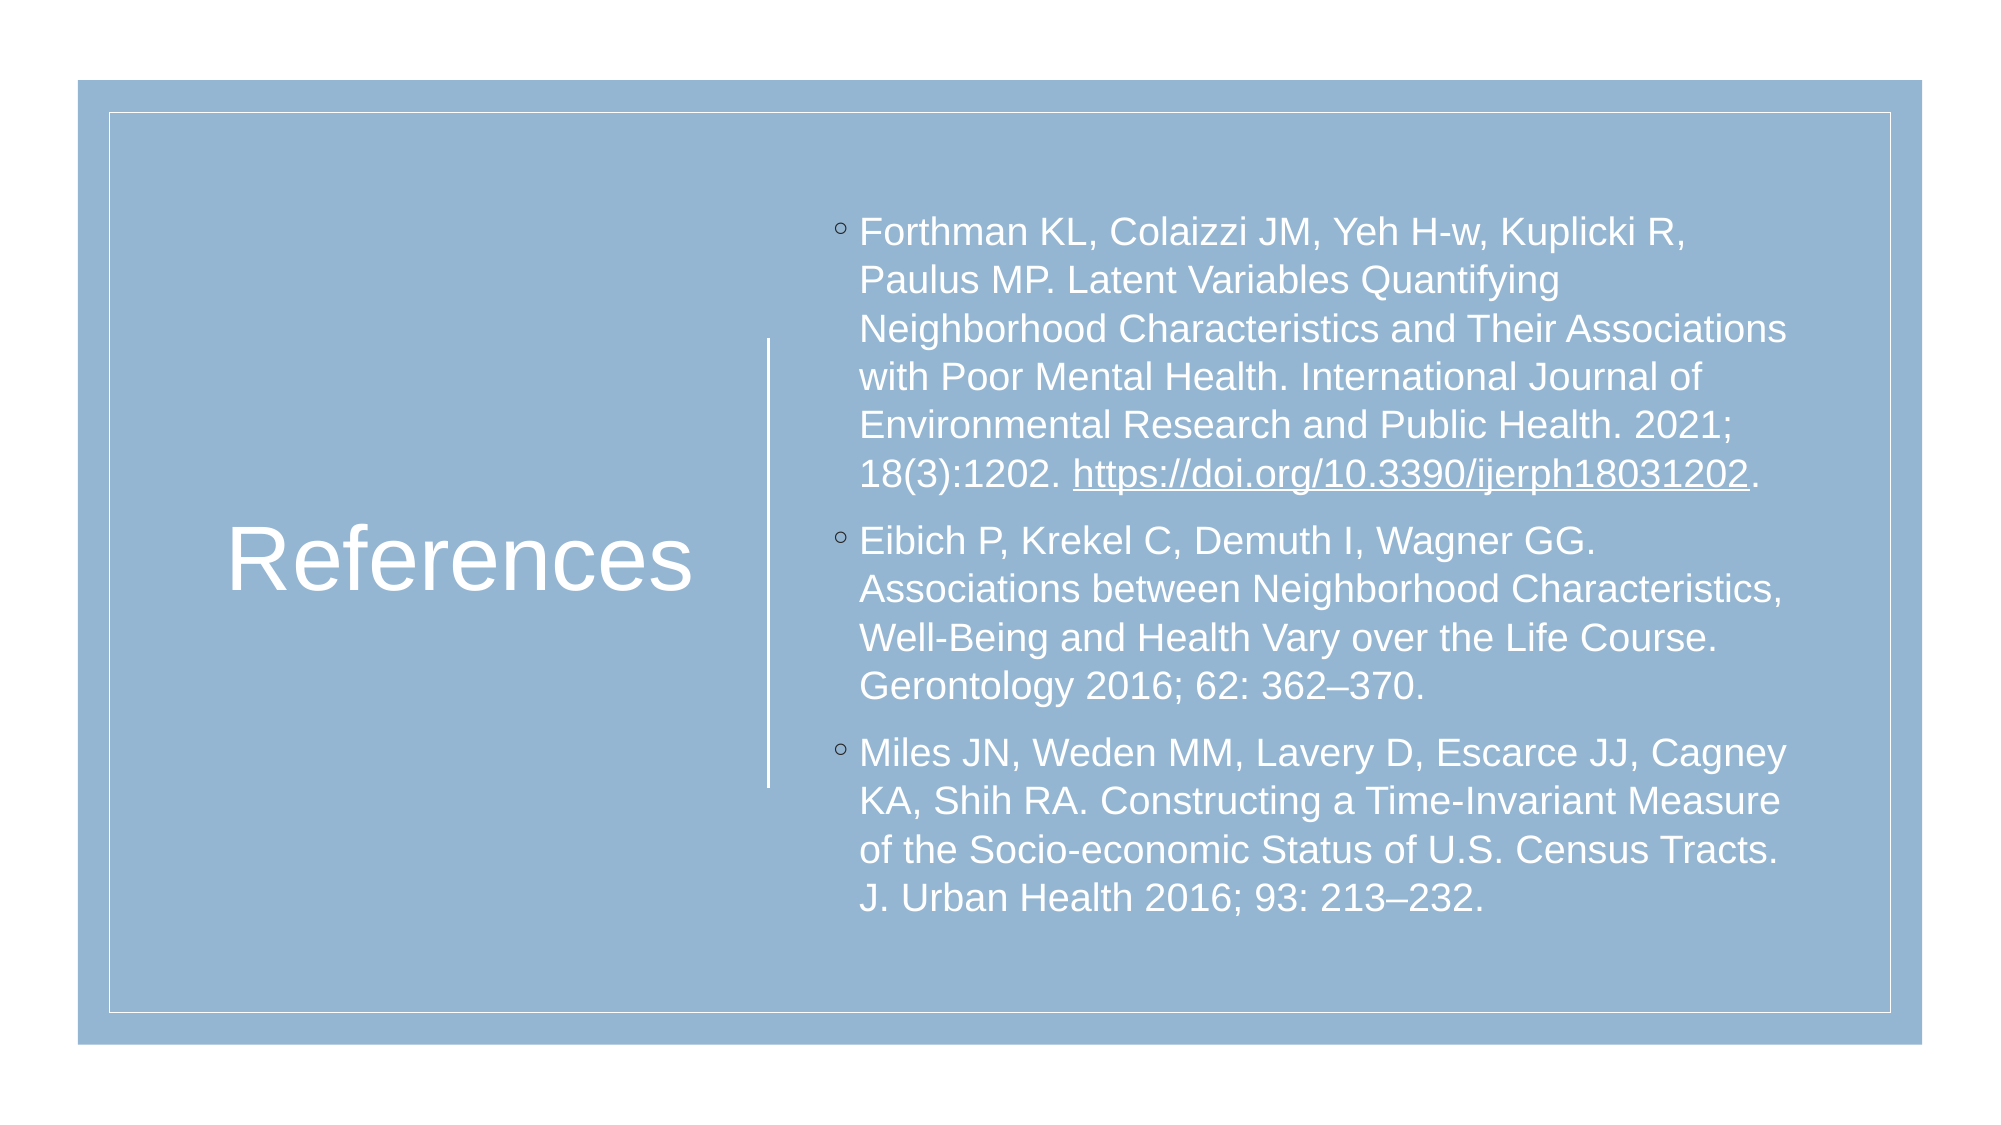

# References
Forthman KL, Colaizzi JM, Yeh H-w, Kuplicki R, Paulus MP. Latent Variables Quantifying Neighborhood Characteristics and Their Associations with Poor Mental Health. International Journal of Environmental Research and Public Health. 2021; 18(3):1202. https://doi.org/10.3390/ijerph18031202.
Eibich P, Krekel C, Demuth I, Wagner GG. Associations between Neighborhood Characteristics, Well-Being and Health Vary over the Life Course. Gerontology 2016; 62: 362–370.
Miles JN, Weden MM, Lavery D, Escarce JJ, Cagney KA, Shih RA. Constructing a Time-Invariant Measure of the Socio-economic Status of U.S. Census Tracts. J. Urban Health 2016; 93: 213–232.